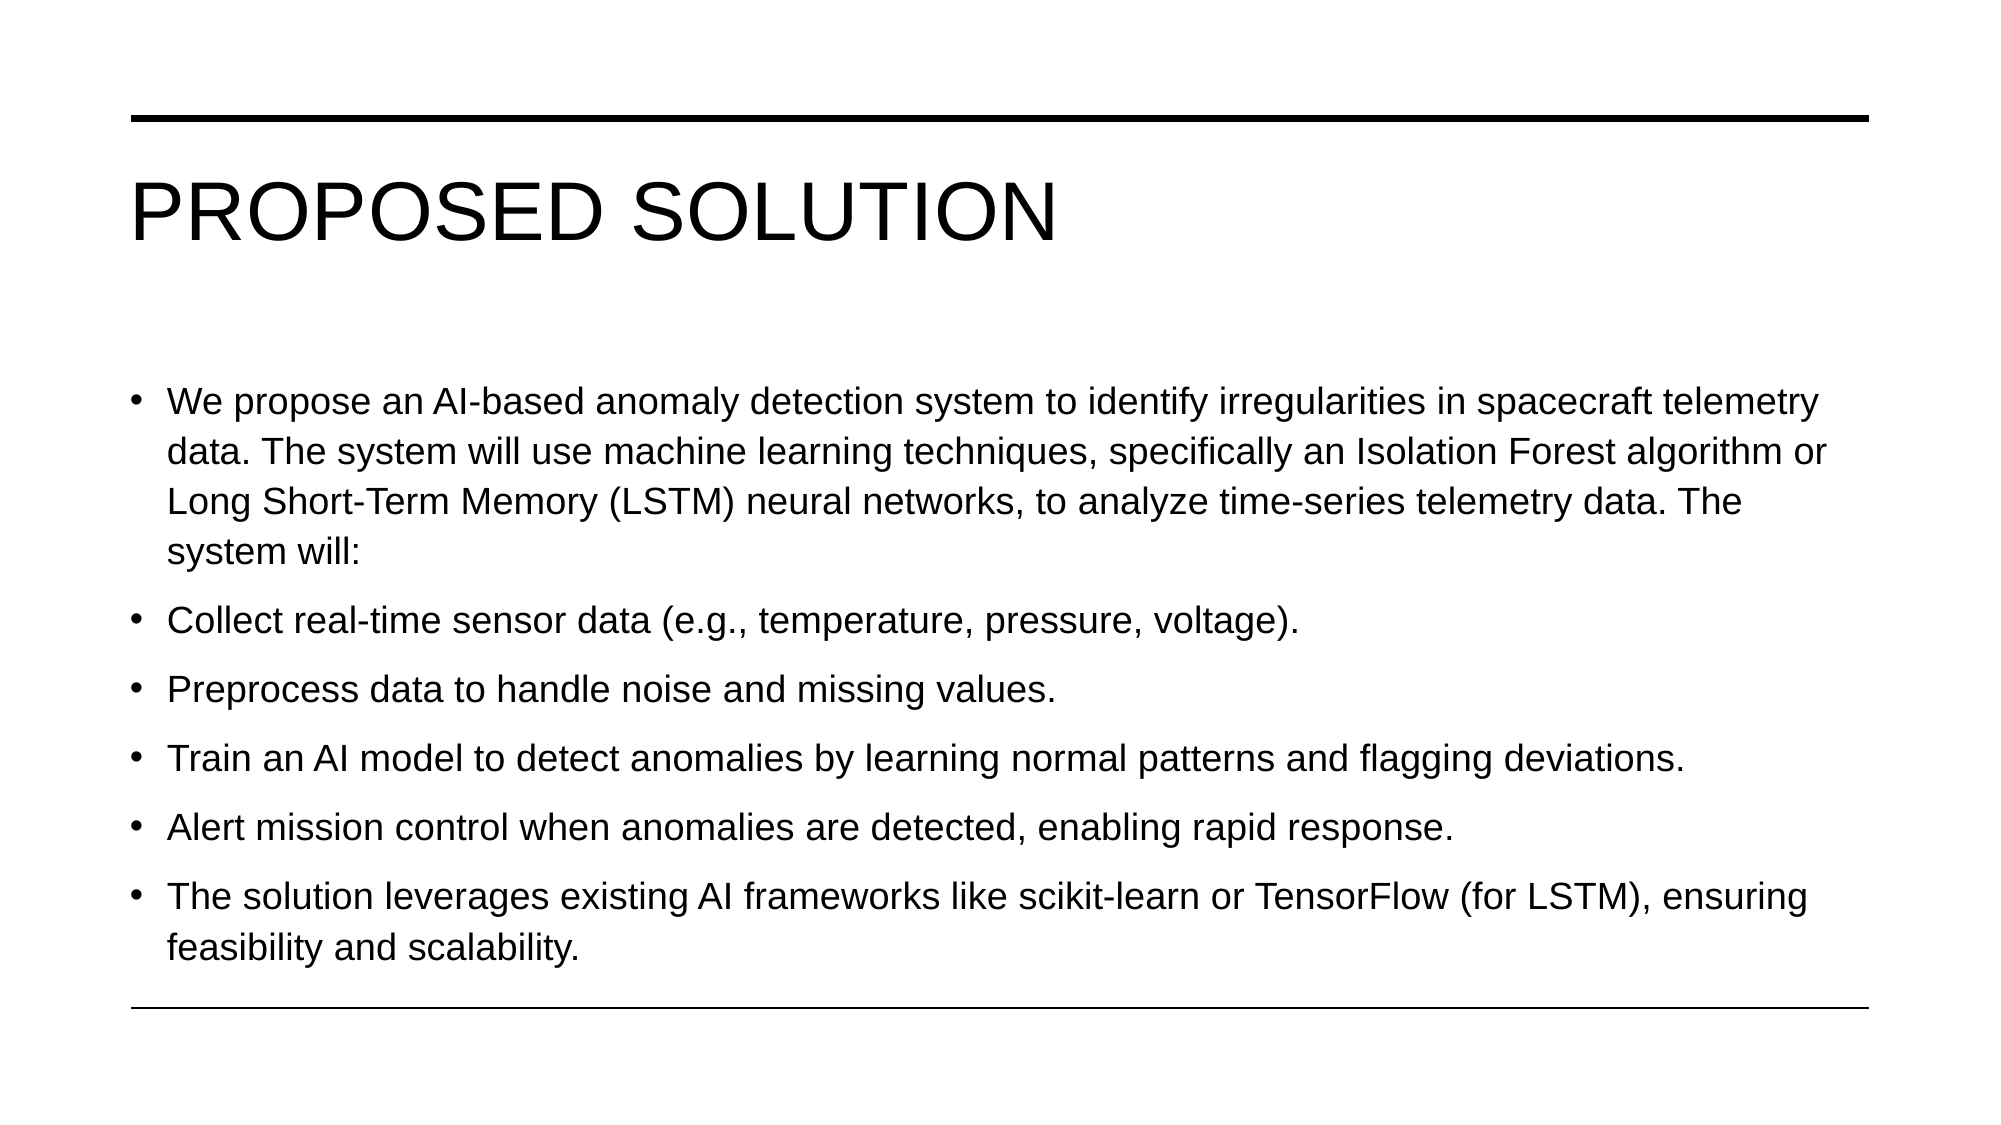

# Proposed Solution
We propose an AI-based anomaly detection system to identify irregularities in spacecraft telemetry data. The system will use machine learning techniques, specifically an Isolation Forest algorithm or Long Short-Term Memory (LSTM) neural networks, to analyze time-series telemetry data. The system will:
Collect real-time sensor data (e.g., temperature, pressure, voltage).
Preprocess data to handle noise and missing values.
Train an AI model to detect anomalies by learning normal patterns and flagging deviations.
Alert mission control when anomalies are detected, enabling rapid response.
The solution leverages existing AI frameworks like scikit-learn or TensorFlow (for LSTM), ensuring feasibility and scalability.